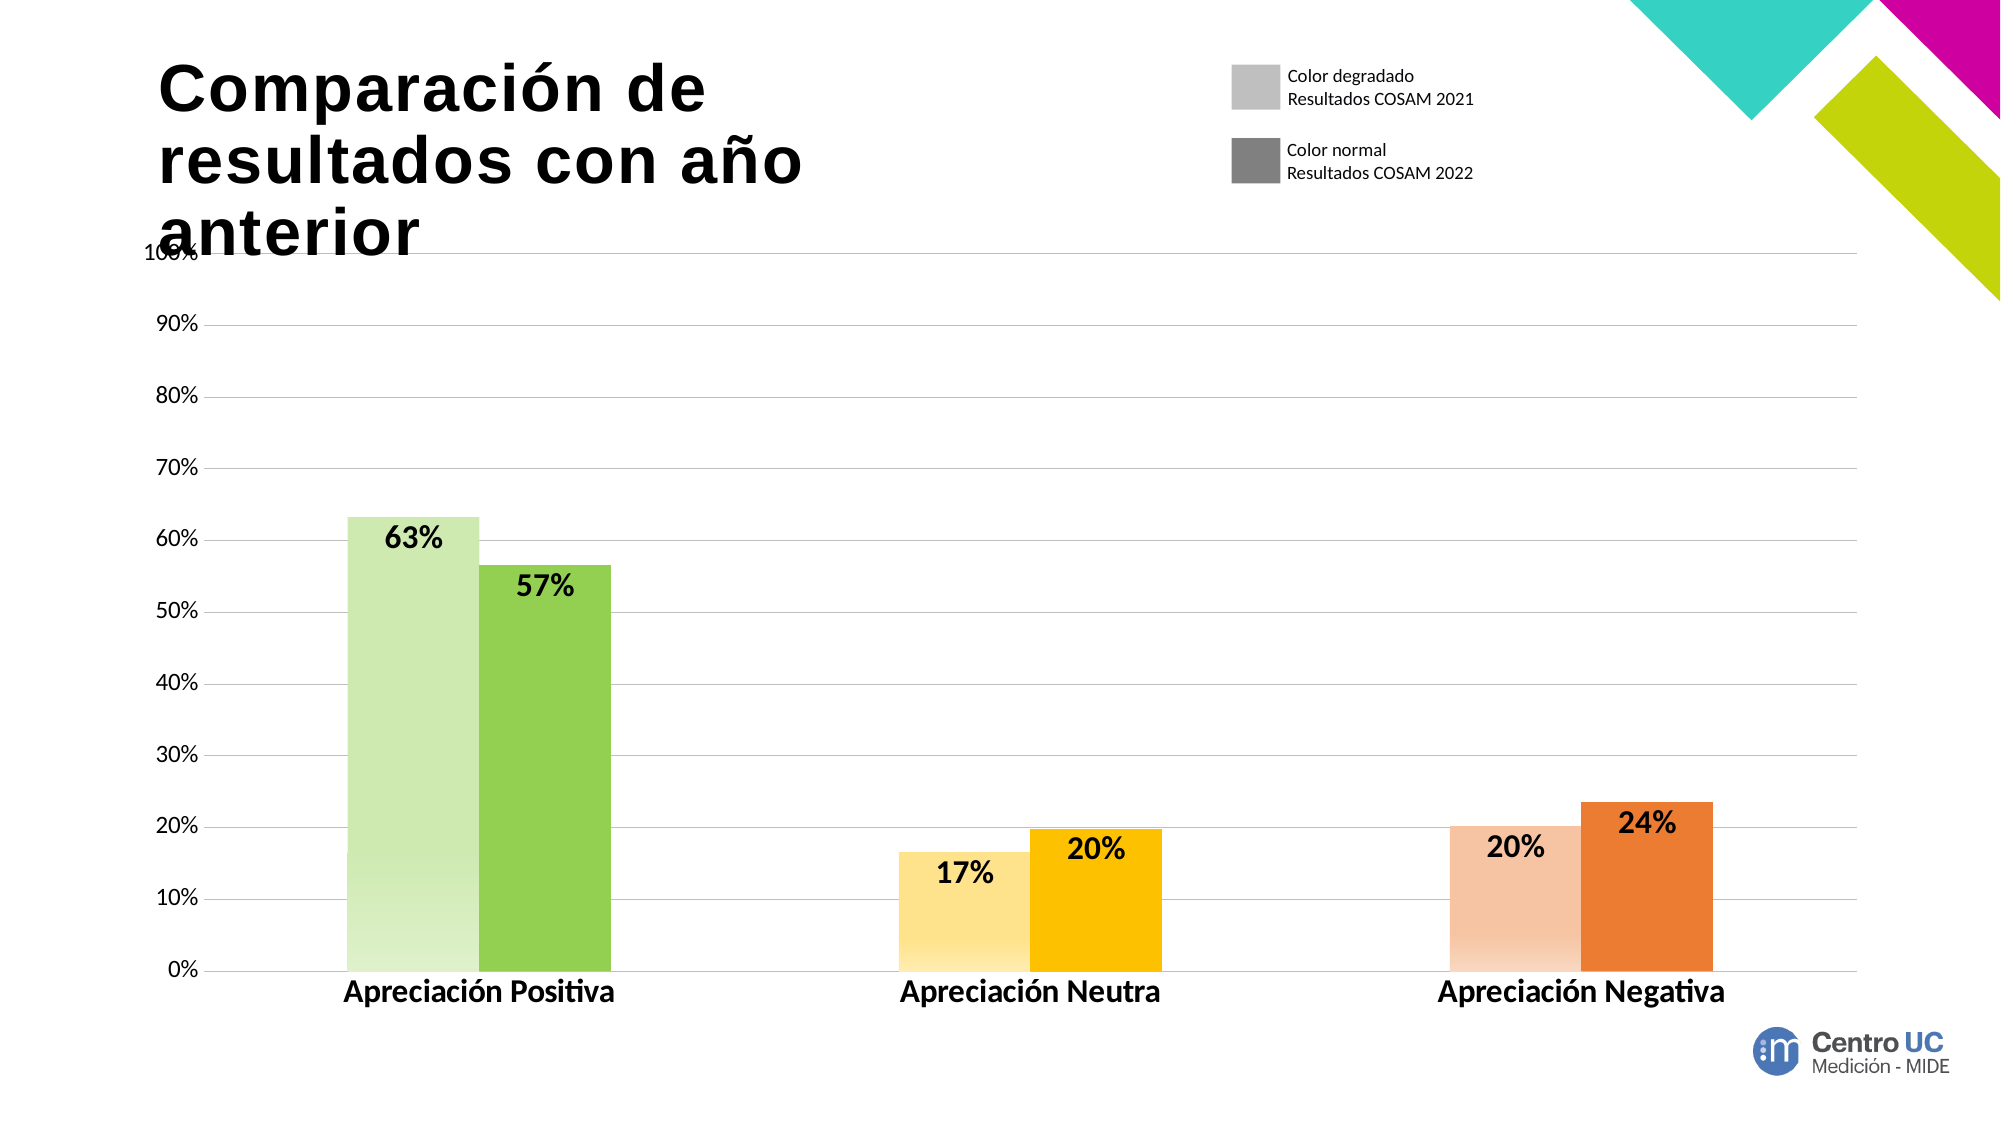

# Comparación de resultados con año anterior
Color degradado
Resultados COSAM 2021

Color normal
Resultados COSAM 2022

### Chart

| Category | Área | Resultados 2021 |
|---|---|---|
| Apreciación Positiva | 0.6328125 | 0.5659090909090909 |
| Apreciación Neutra | 0.165625 | 0.19886363636363635 |
| Apreciación Negativa | 0.2015625 | 0.23522727272727273 |